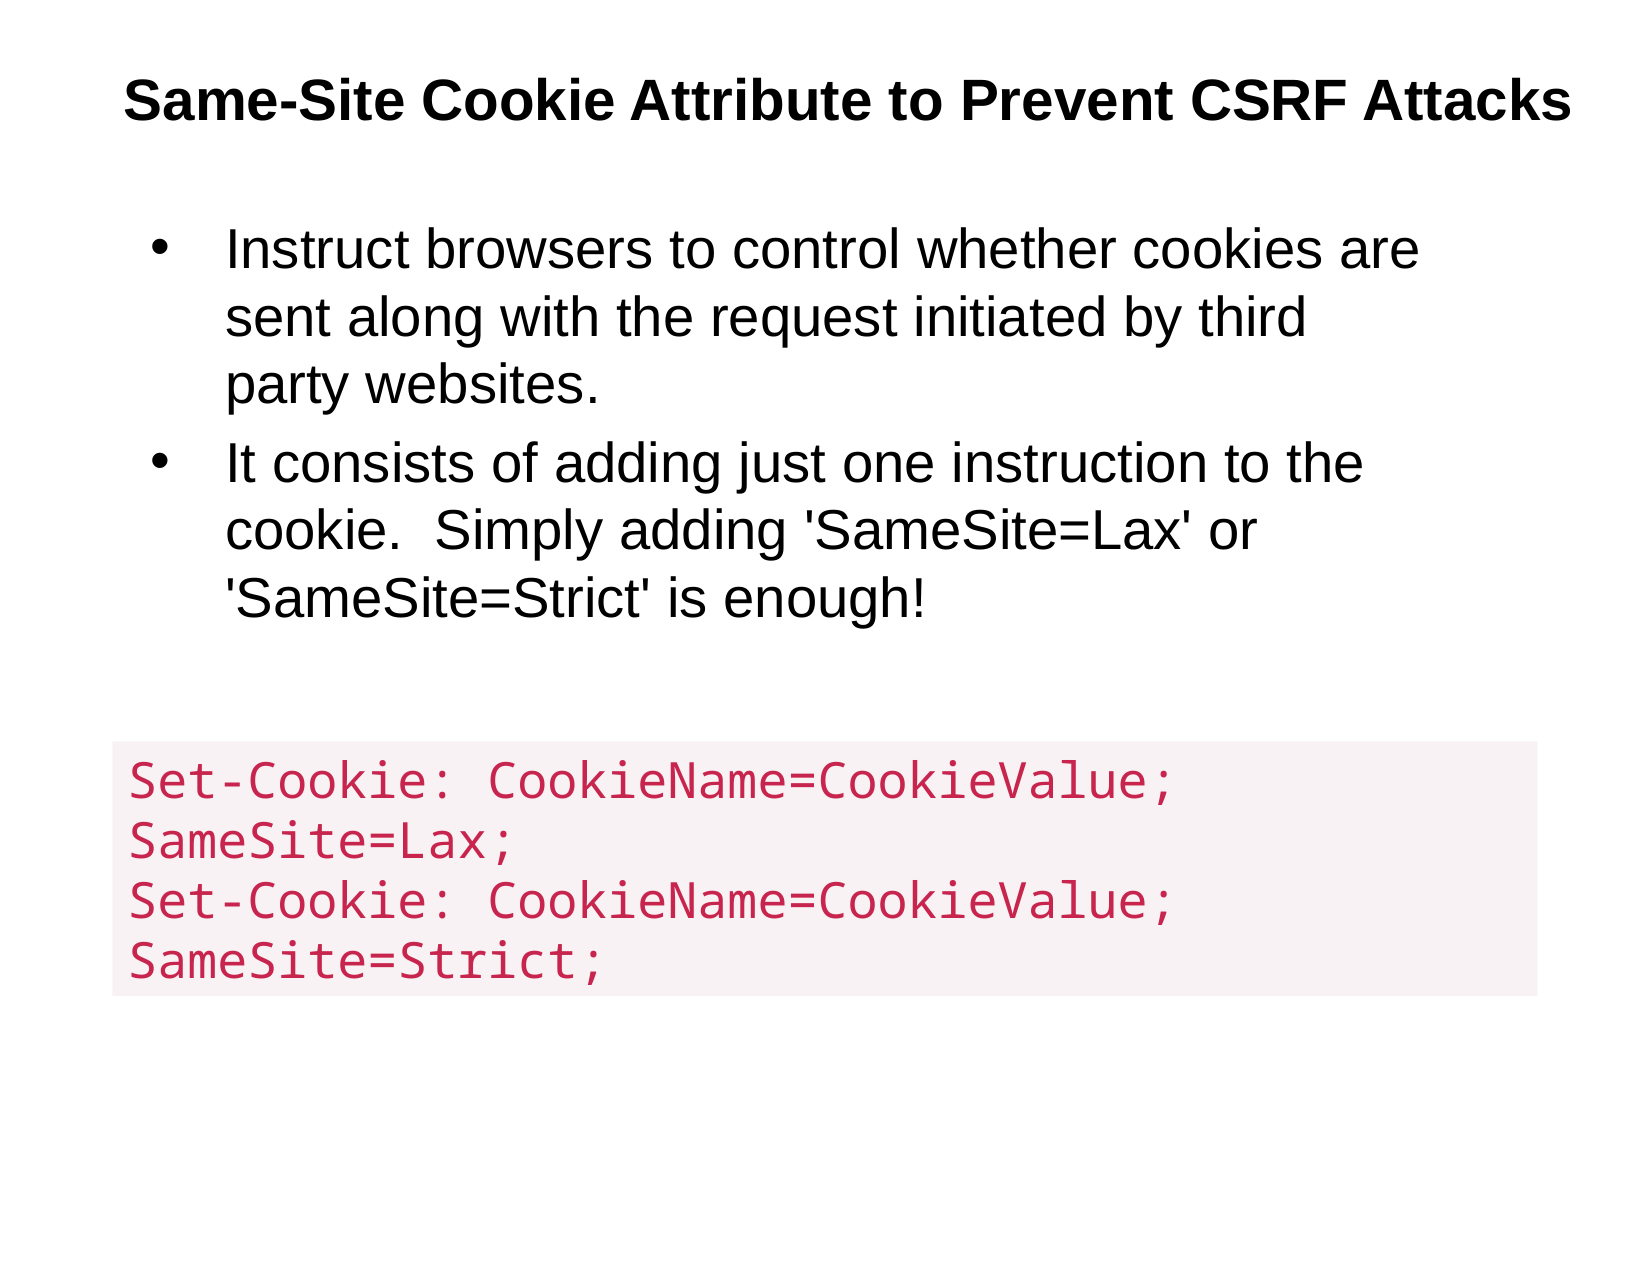

# Same-Site Cookie Attribute to Prevent CSRF Attacks
Instruct browsers to control whether cookies are sent along with the request initiated by third party websites.
It consists of adding just one instruction to the cookie.  Simply adding 'SameSite=Lax' or 'SameSite=Strict' is enough!

Set-Cookie: CookieName=CookieValue; SameSite=Lax;
Set-Cookie: CookieName=CookieValue; SameSite=Strict;